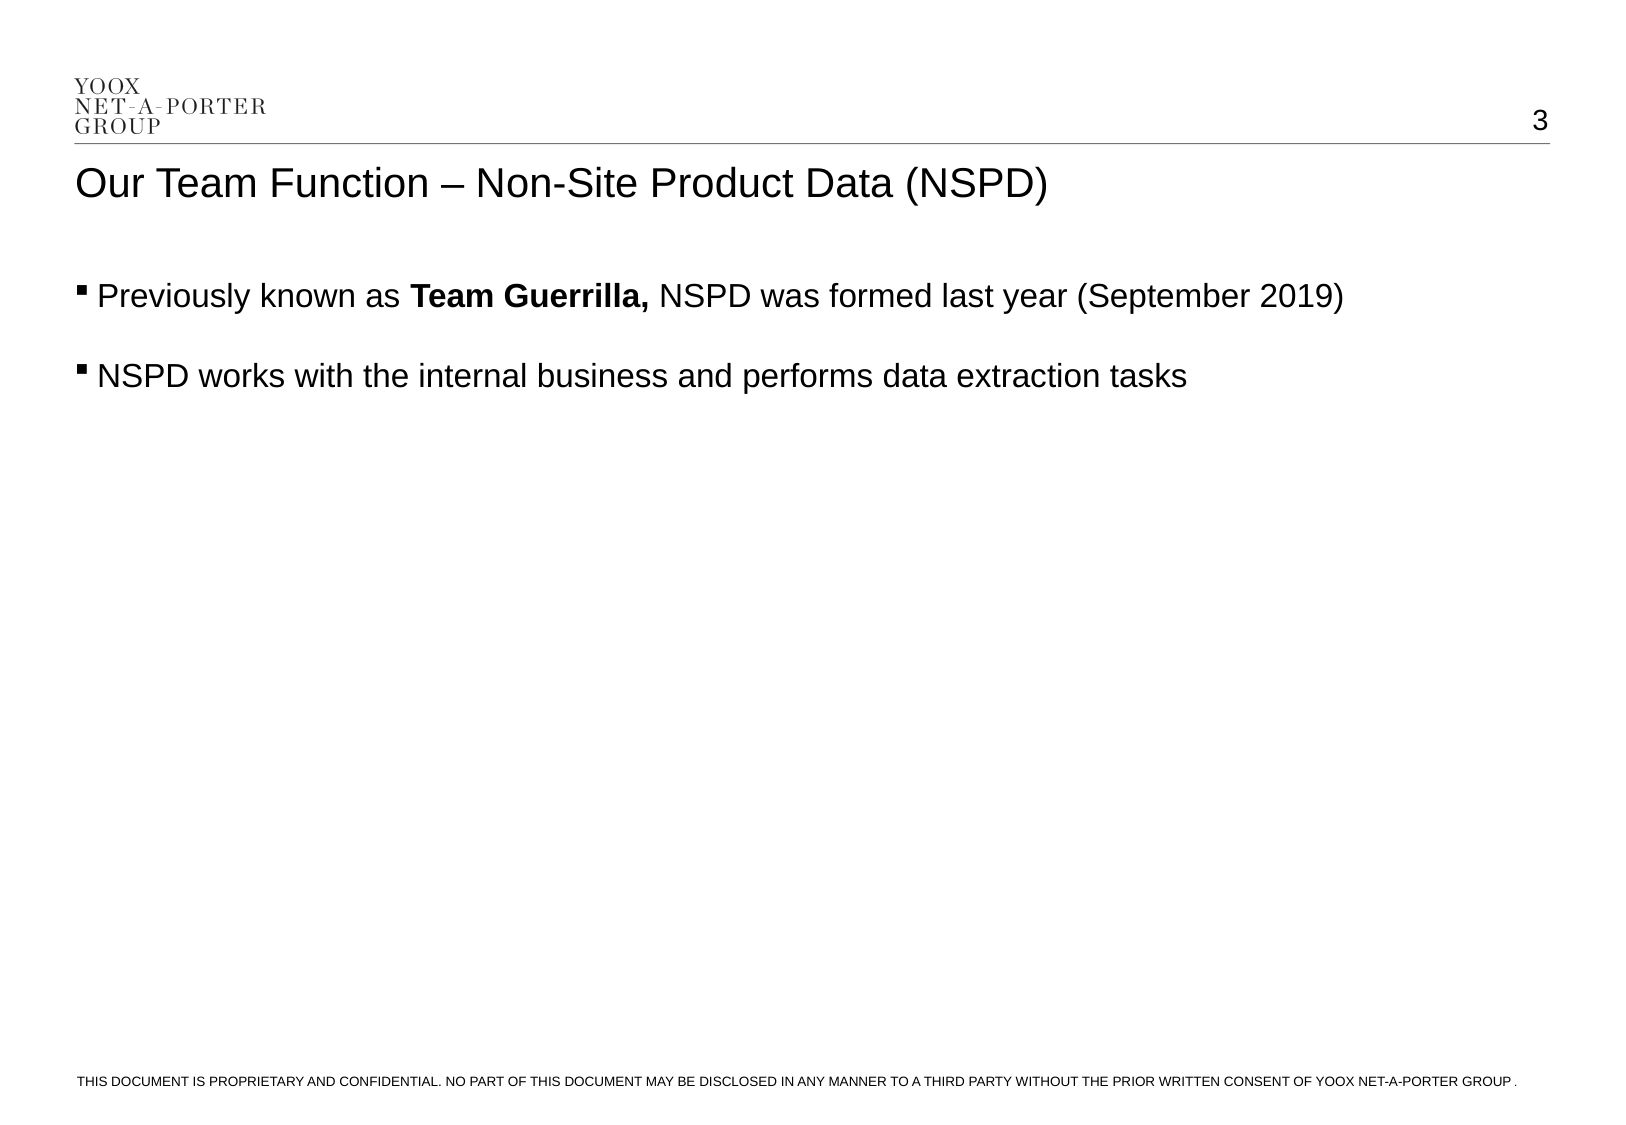

3
# Our Team Function – Non-Site Product Data (NSPD)
Previously known as Team Guerrilla, NSPD was formed last year (September 2019)
NSPD works with the internal business and performs data extraction tasks